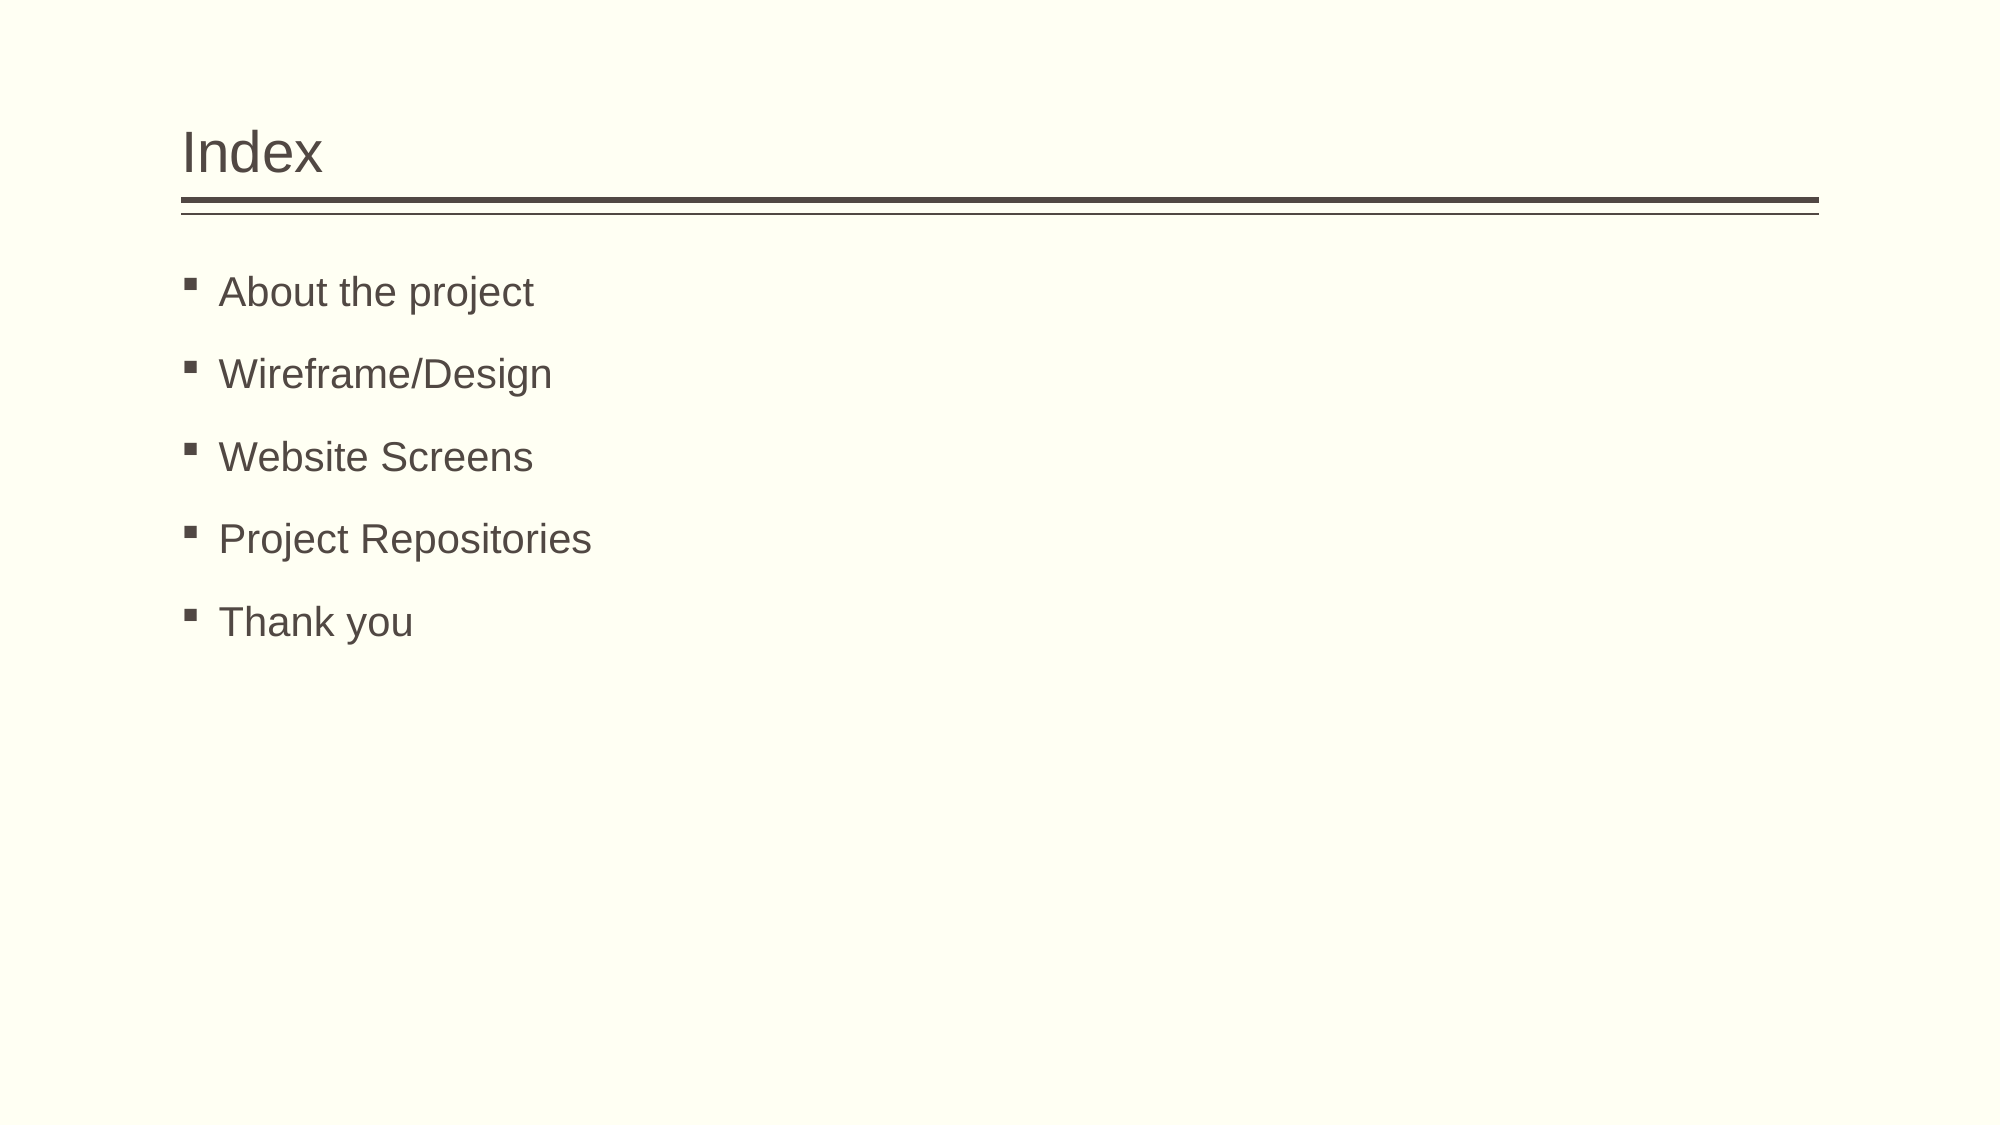

# Index
About the project
Wireframe/Design
Website Screens
Project Repositories
Thank you